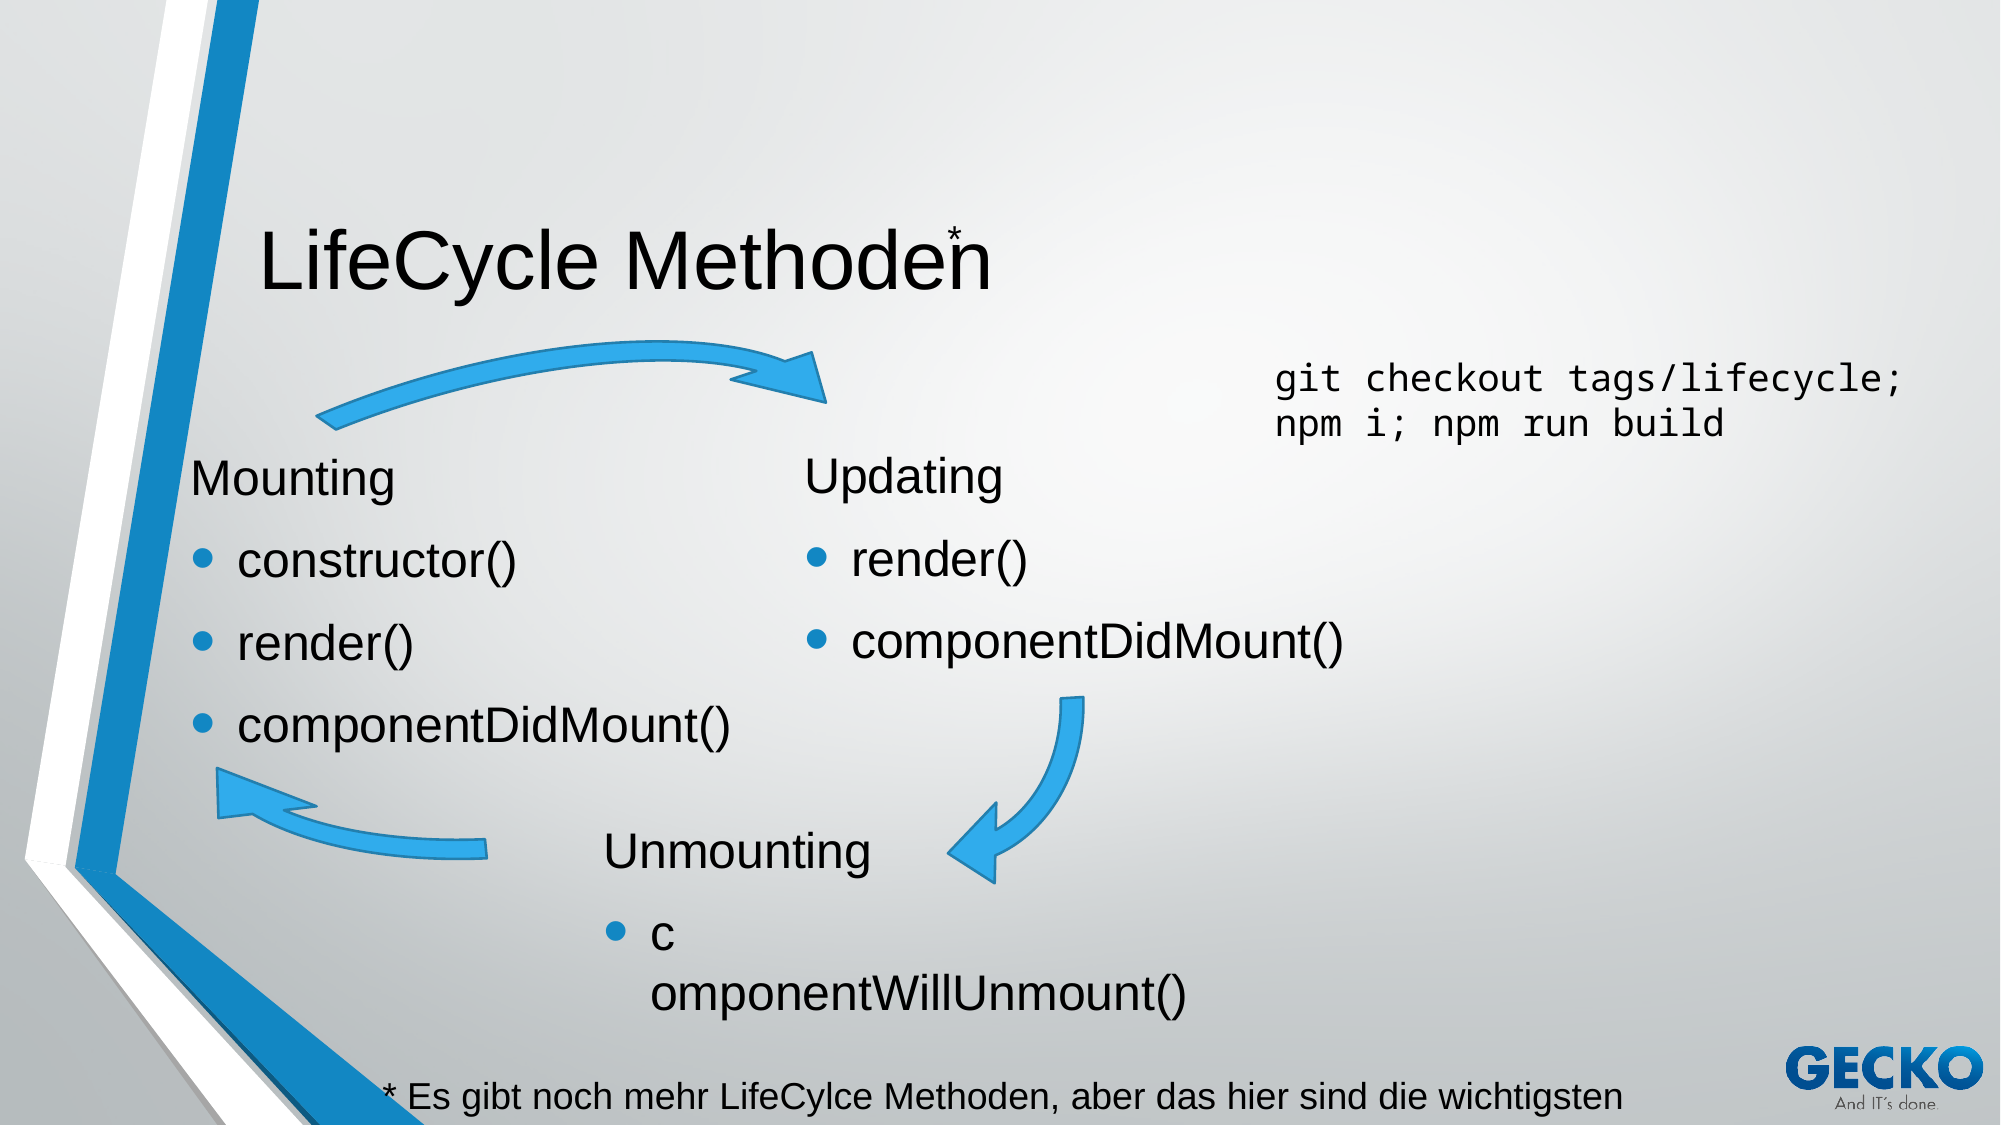

# LifeCycle Methoden
*

git checkout tags/lifecycle; npm i; npm run build
Updating
render()
componentDidMount()
Mounting
constructor()
render()
componentDidMount()

Unmounting
c	omponentWillUnmount()
* Es gibt noch mehr LifeCylce Methoden, aber das hier sind die wichtigsten